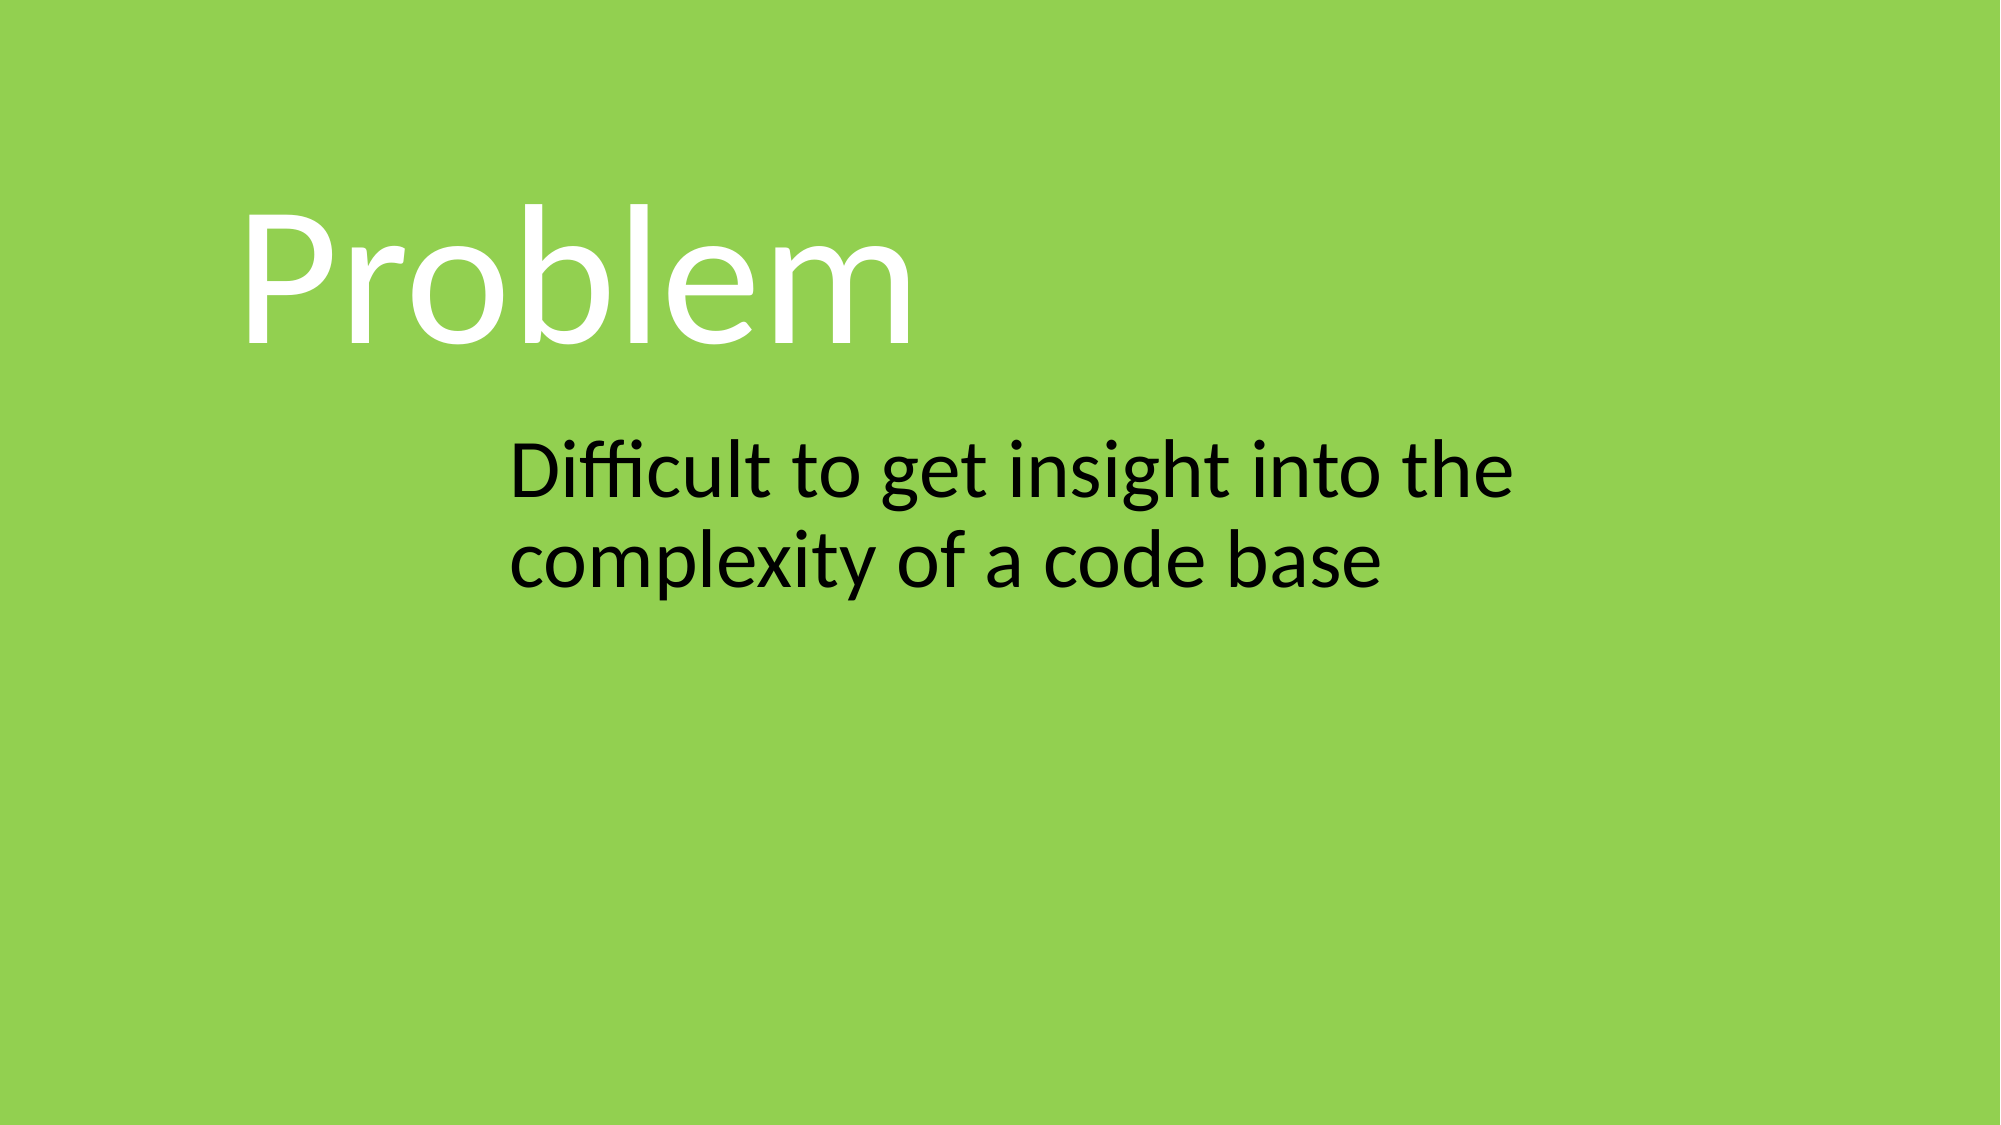

# Problem
Difficult to get insight into the complexity of a code base